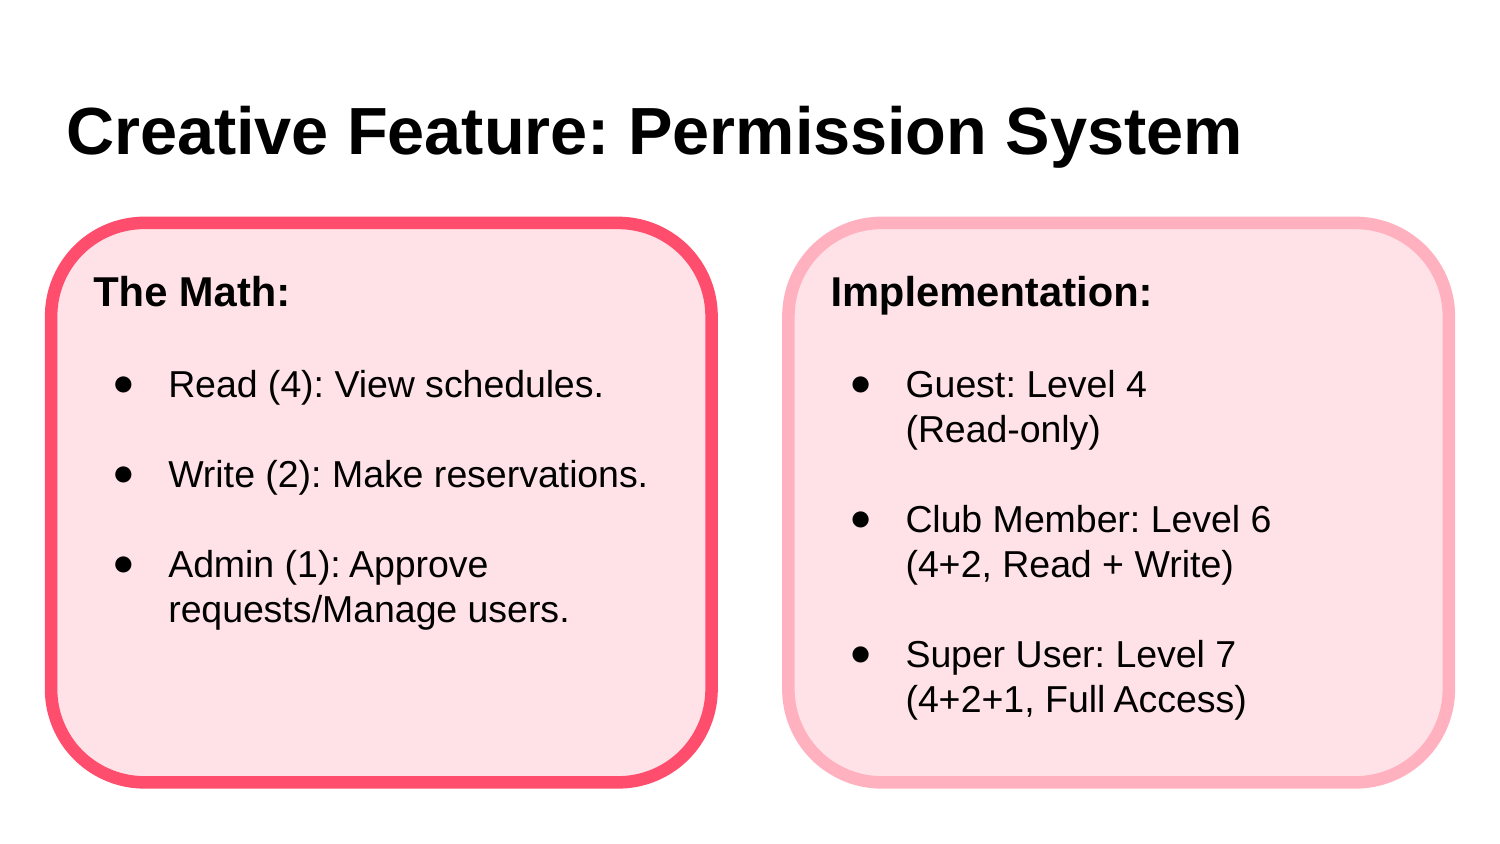

# Creative Feature: Permission System
The Math:

Read (4): View schedules.

Write (2): Make reservations.

Admin (1): Approve requests/Manage users.
Implementation:

Guest: Level 4
(Read-only)

Club Member: Level 6
(4+2, Read + Write)

Super User: Level 7
(4+2+1, Full Access)